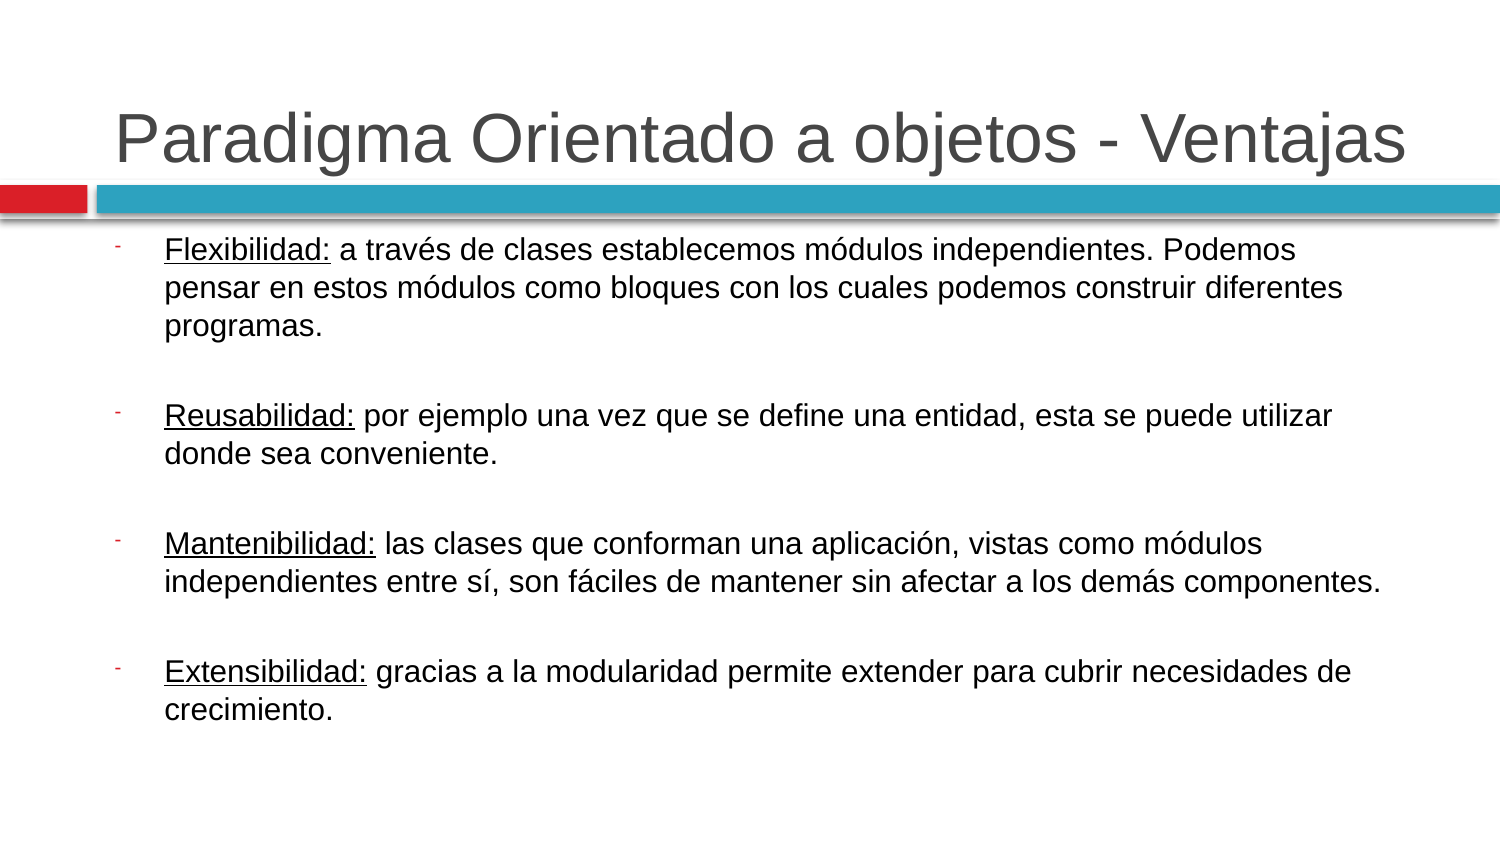

# Paradigma Orientado a objetos - Ventajas
Flexibilidad: a través de clases establecemos módulos independientes. Podemos pensar en estos módulos como bloques con los cuales podemos construir diferentes programas.

Reusabilidad: por ejemplo una vez que se define una entidad, esta se puede utilizar donde sea conveniente.

Mantenibilidad: las clases que conforman una aplicación, vistas como módulos independientes entre sí, son fáciles de mantener sin afectar a los demás componentes.

Extensibilidad: gracias a la modularidad permite extender para cubrir necesidades de crecimiento.